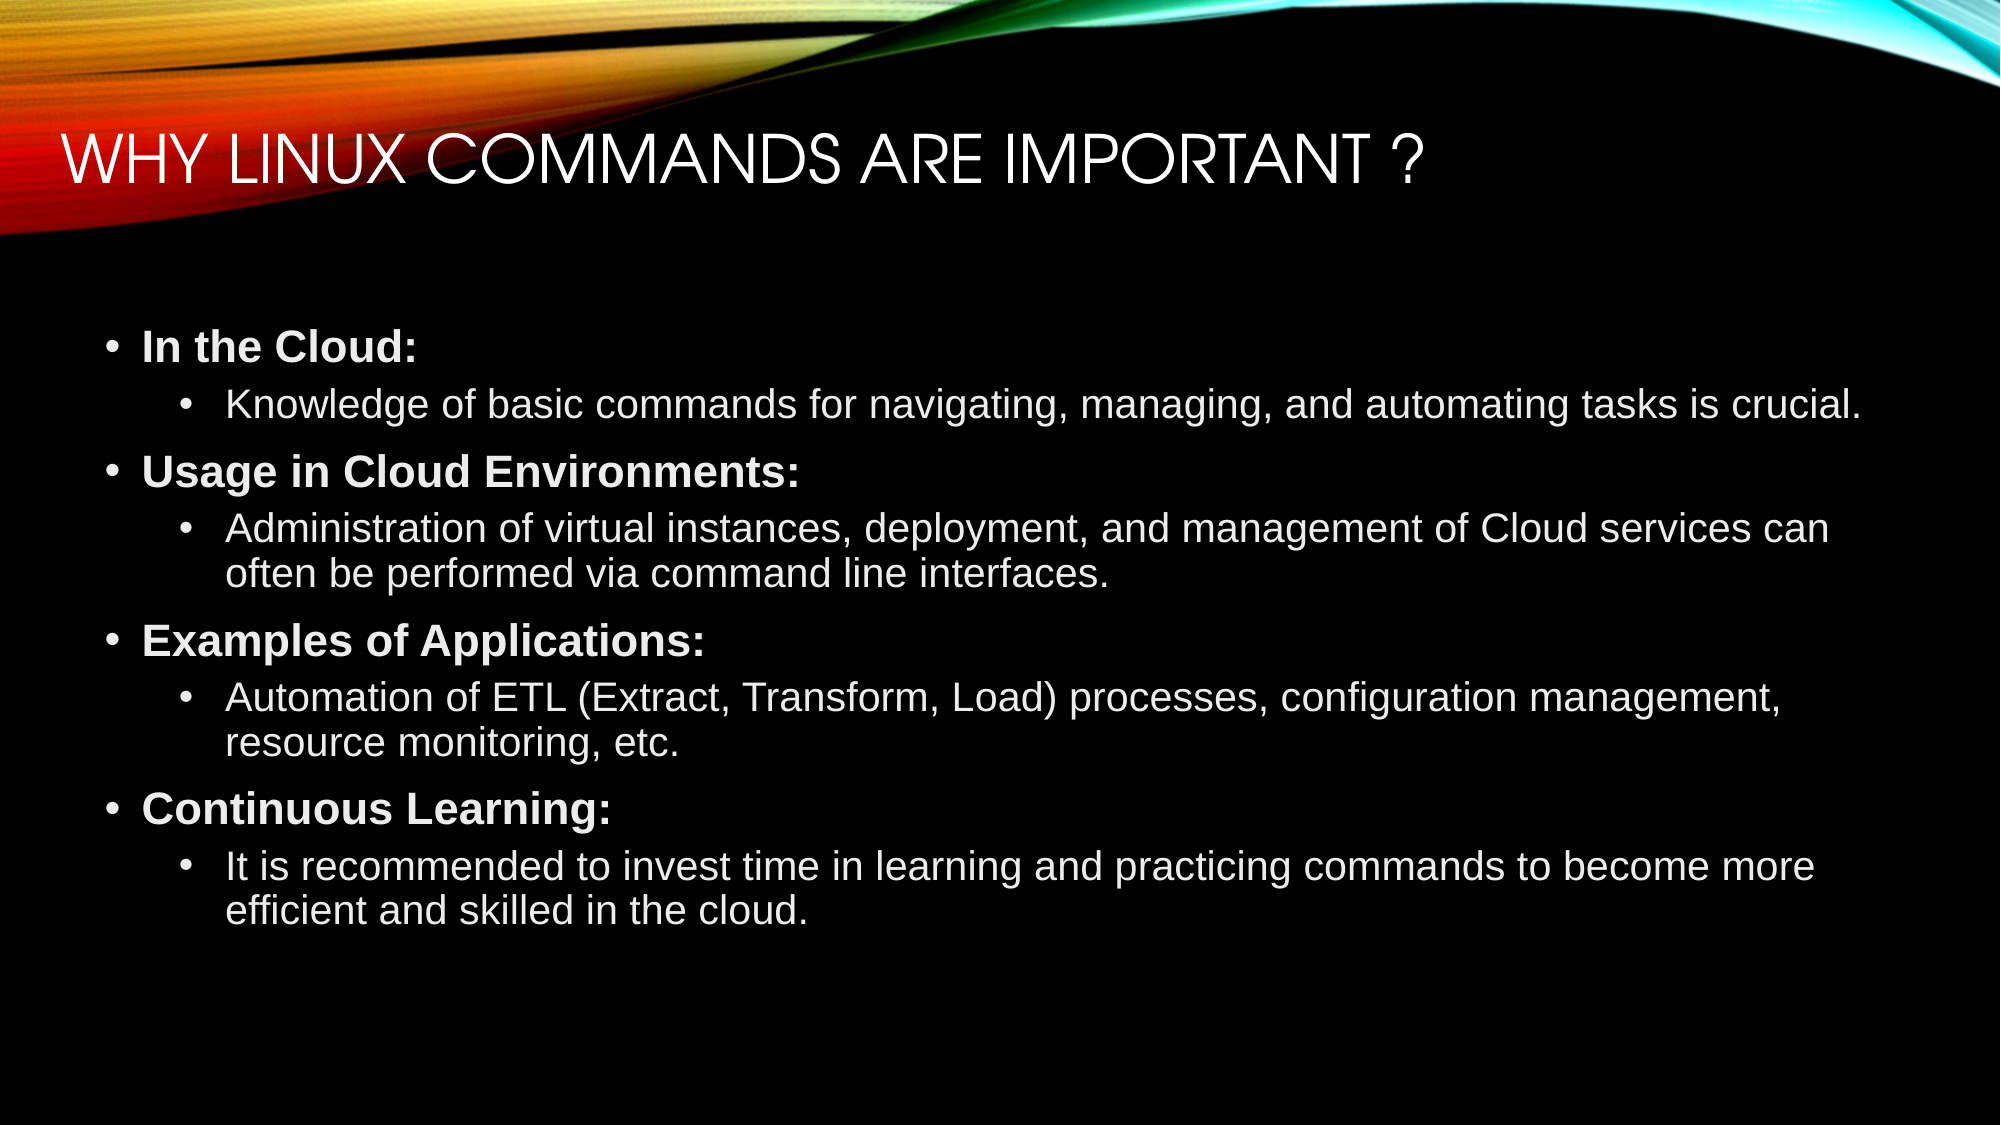

# Why linux commands are important ?
In the Cloud:
Knowledge of basic commands for navigating, managing, and automating tasks is crucial.
Usage in Cloud Environments:
Administration of virtual instances, deployment, and management of Cloud services can often be performed via command line interfaces.
Examples of Applications:
Automation of ETL (Extract, Transform, Load) processes, configuration management, resource monitoring, etc.
Continuous Learning:
It is recommended to invest time in learning and practicing commands to become more efficient and skilled in the cloud.